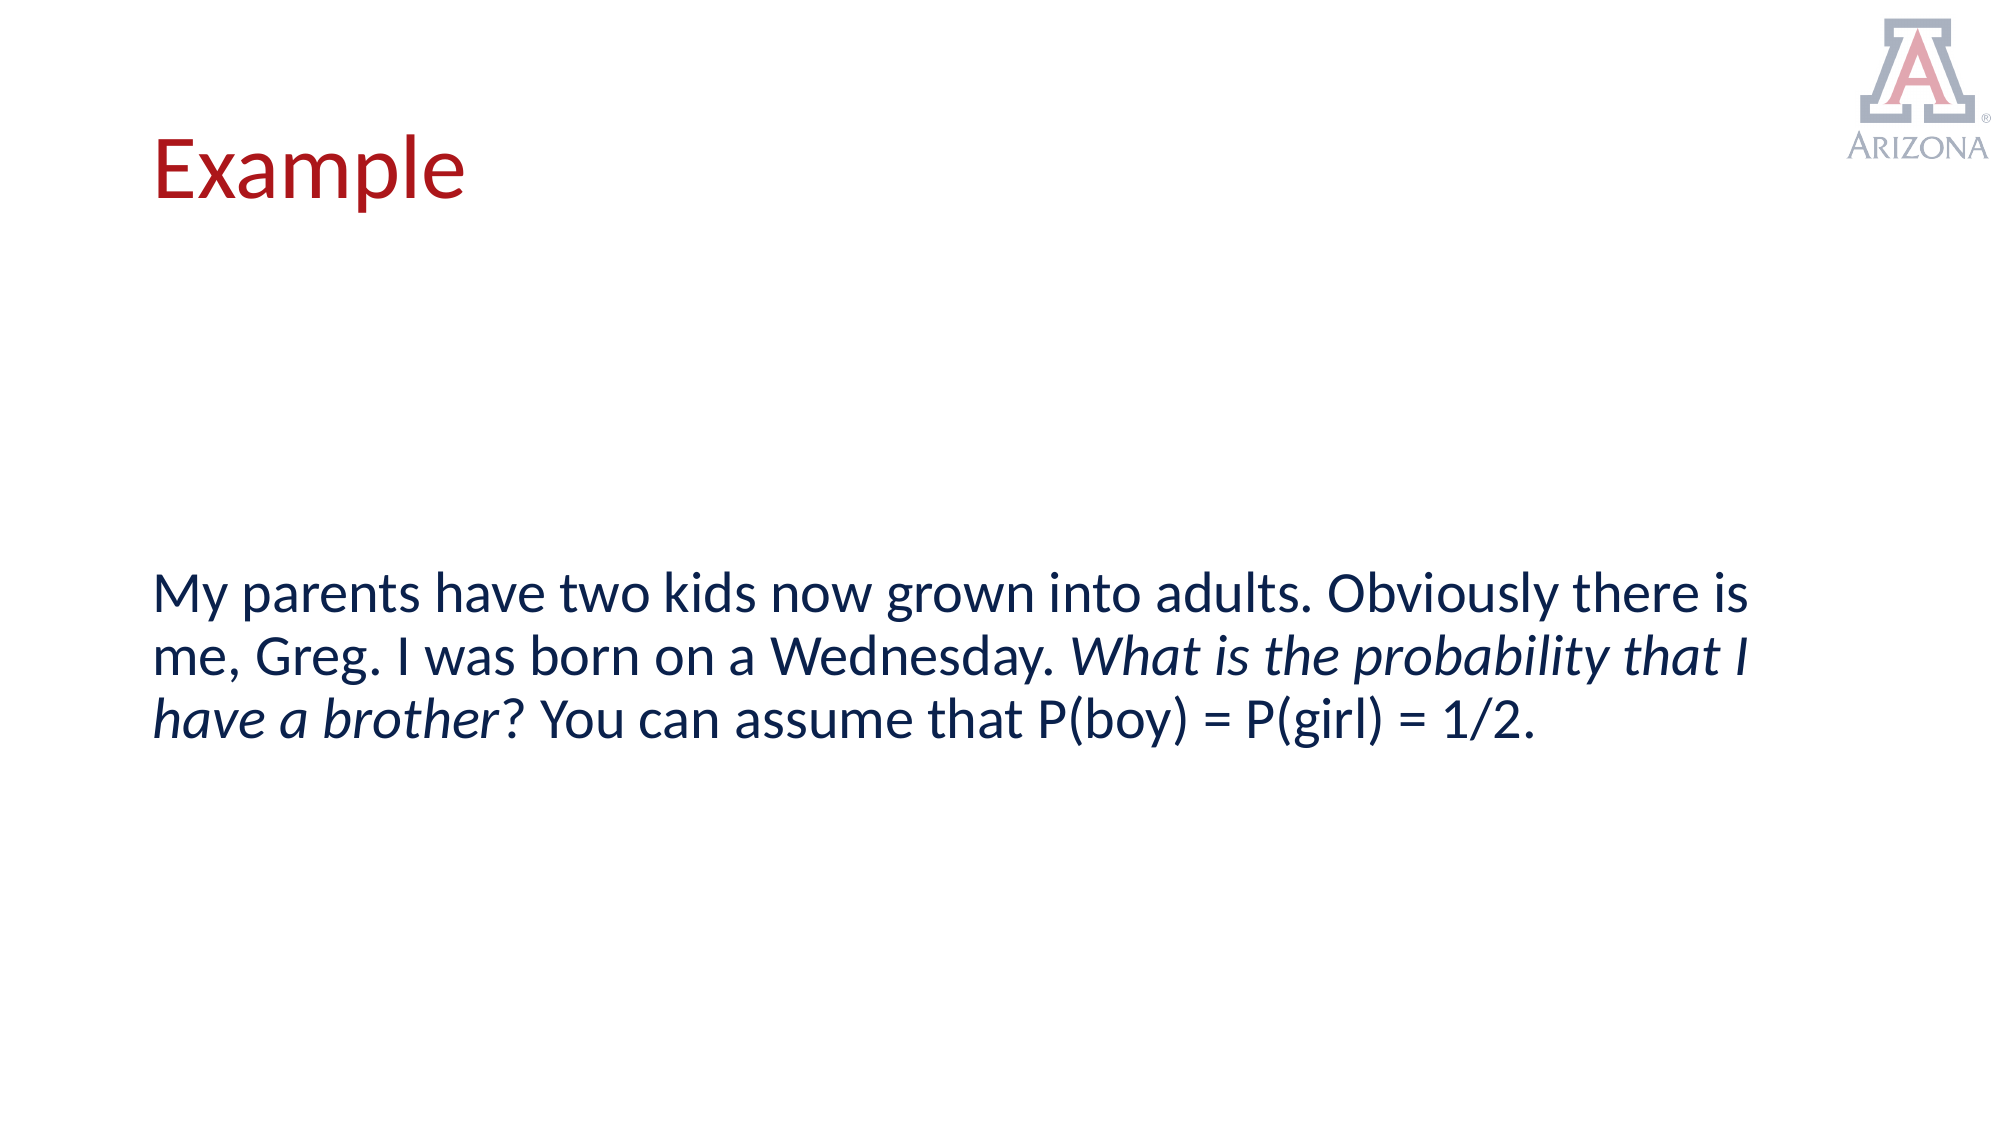

# Example
My parents have two kids now grown into adults. Obviously there is me, Greg. I was born on a Wednesday. What is the probability that I have a brother? You can assume that P(boy) = P(girl) = 1/2.